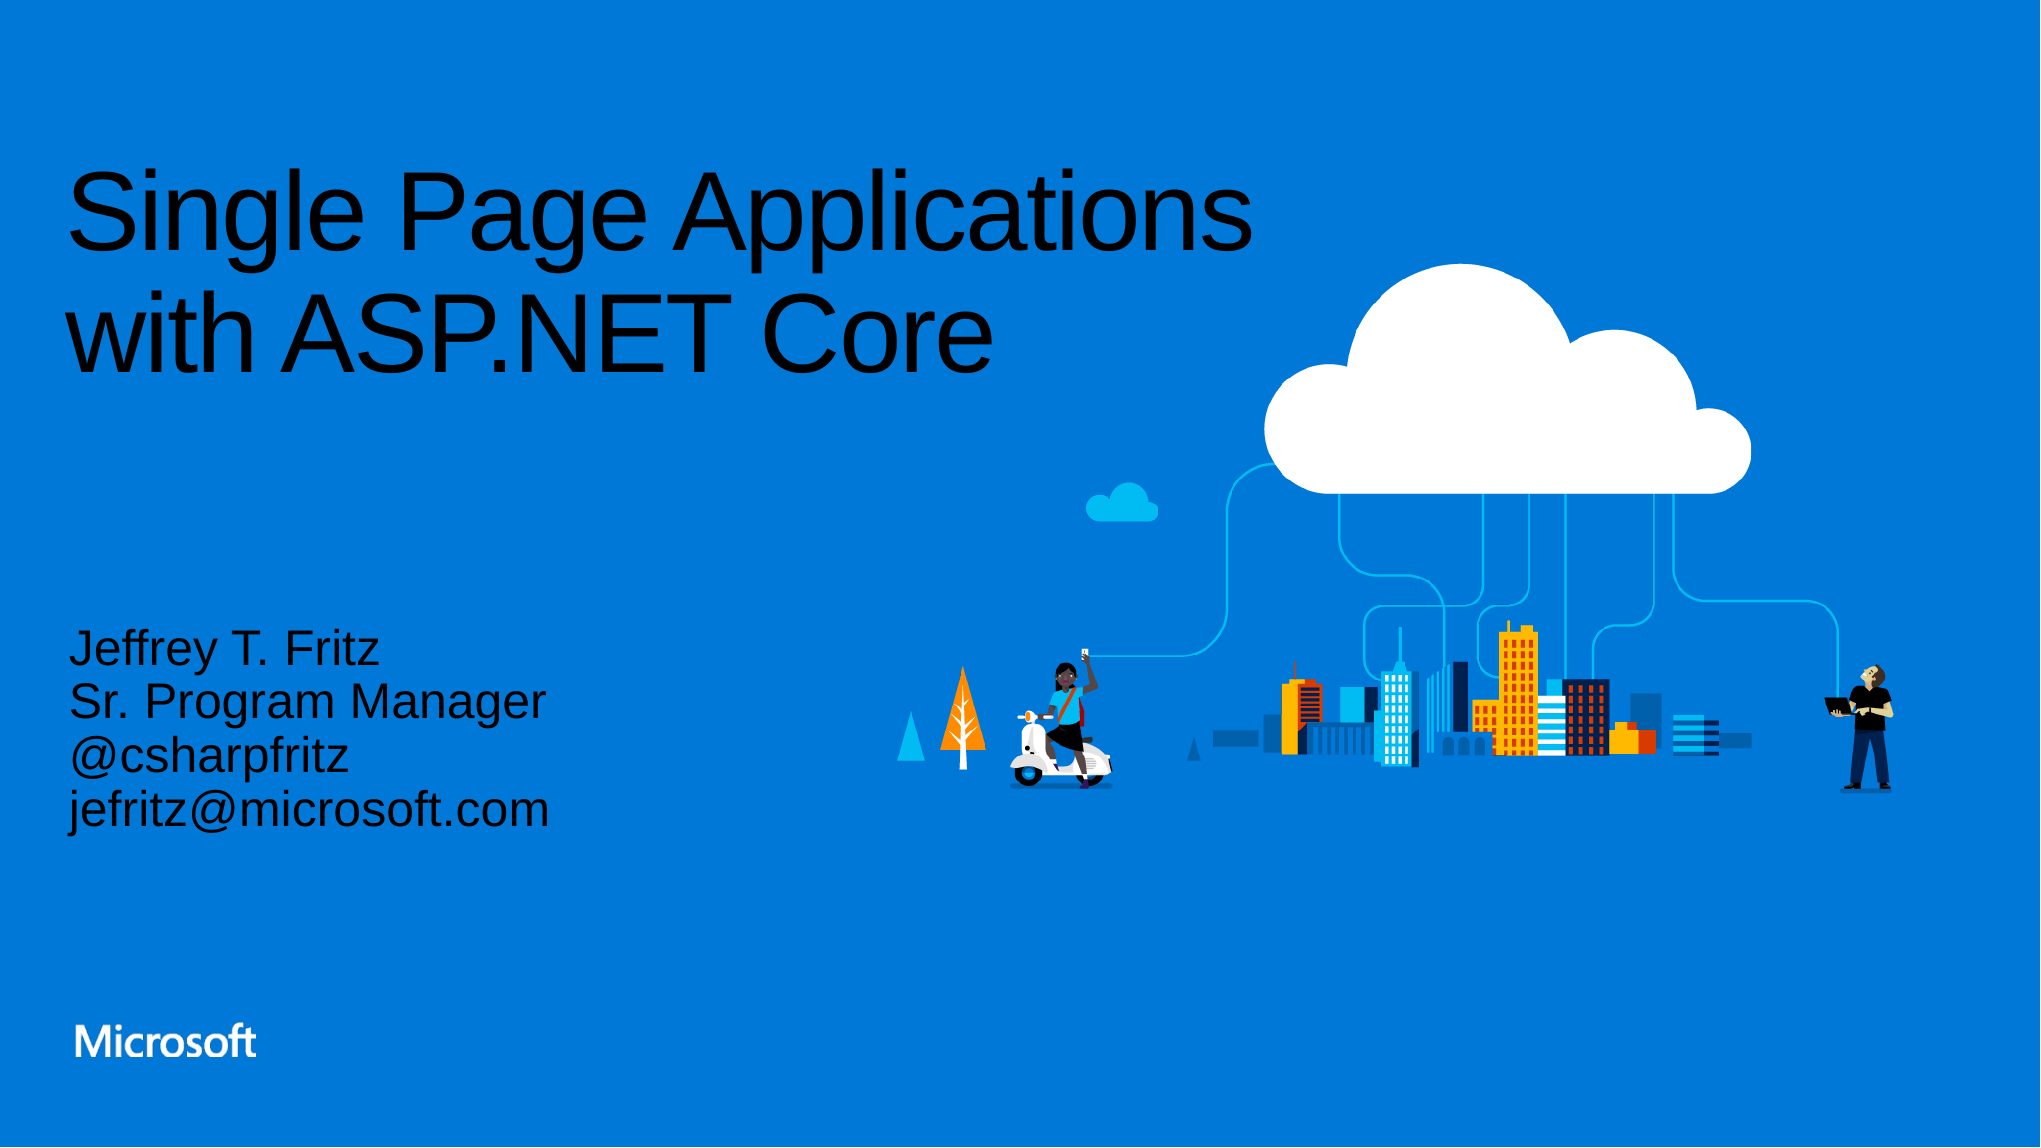

# Single Page Applications with ASP.NET Core
Jeffrey T. Fritz
Sr. Program Manager
@csharpfritz
jefritz@microsoft.com